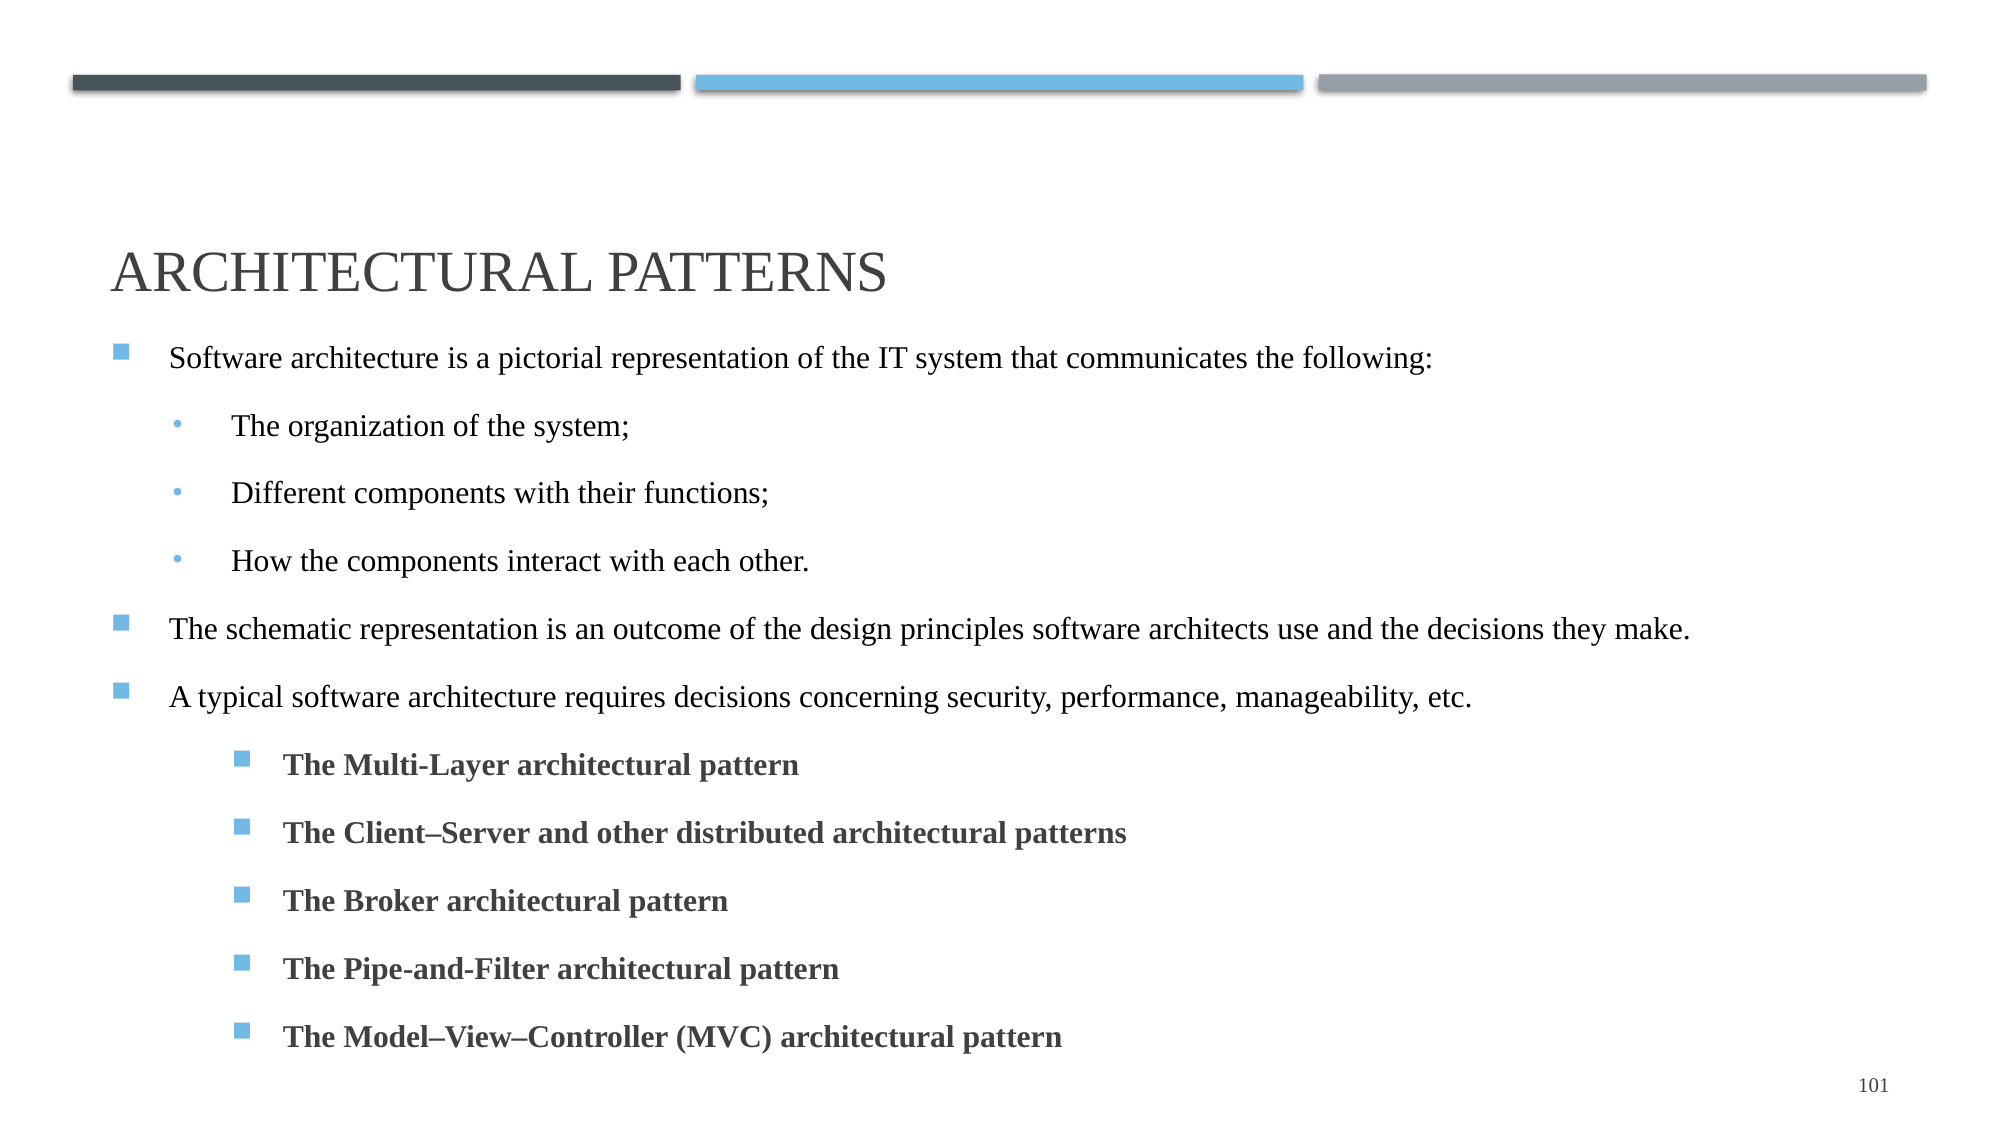

# Architectural patterns
Software architecture is a pictorial representation of the IT system that communicates the following:
The organization of the system;
Different components with their functions;
How the components interact with each other.
The schematic representation is an outcome of the design principles software architects use and the decisions they make.
A typical software architecture requires decisions concerning security, performance, manageability, etc.
The Multi-Layer architectural pattern
The Client–Server and other distributed architectural patterns
The Broker architectural pattern
The Pipe-and-Filter architectural pattern
The Model–View–Controller (MVC) architectural pattern

101